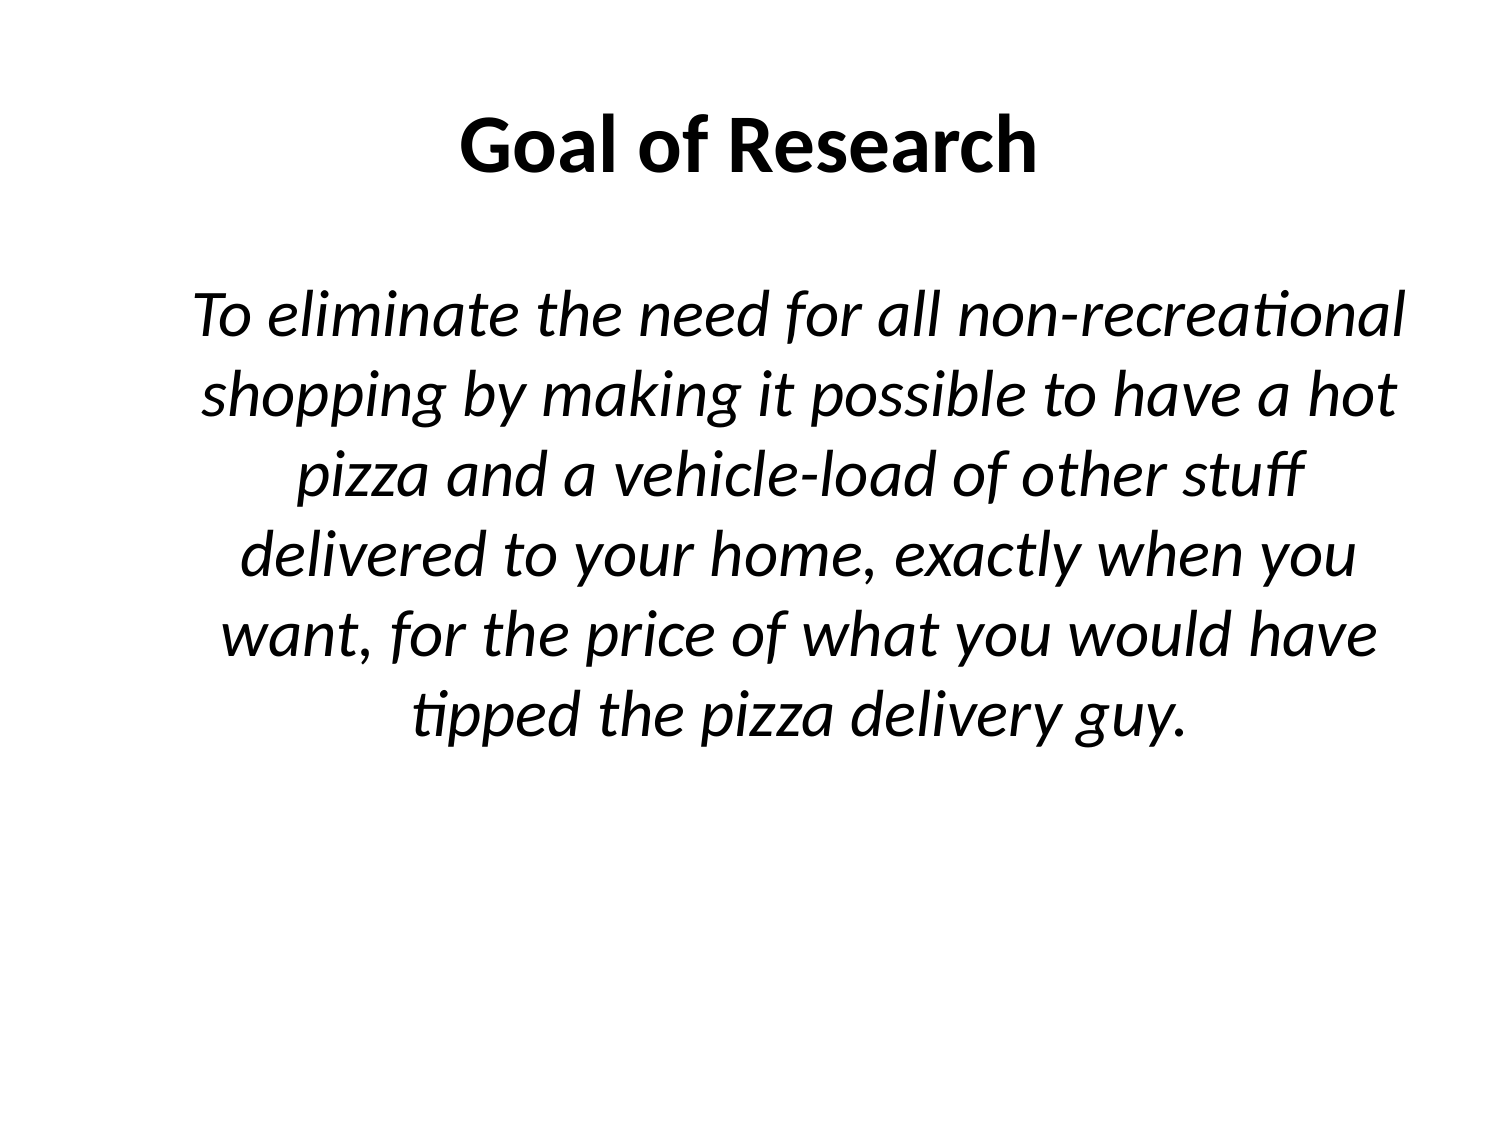

# Goal of Research
To eliminate the need for all non-recreational shopping by making it possible to have a hot pizza and a vehicle-load of other stuff delivered to your home, exactly when you want, for the price of what you would have tipped the pizza delivery guy.